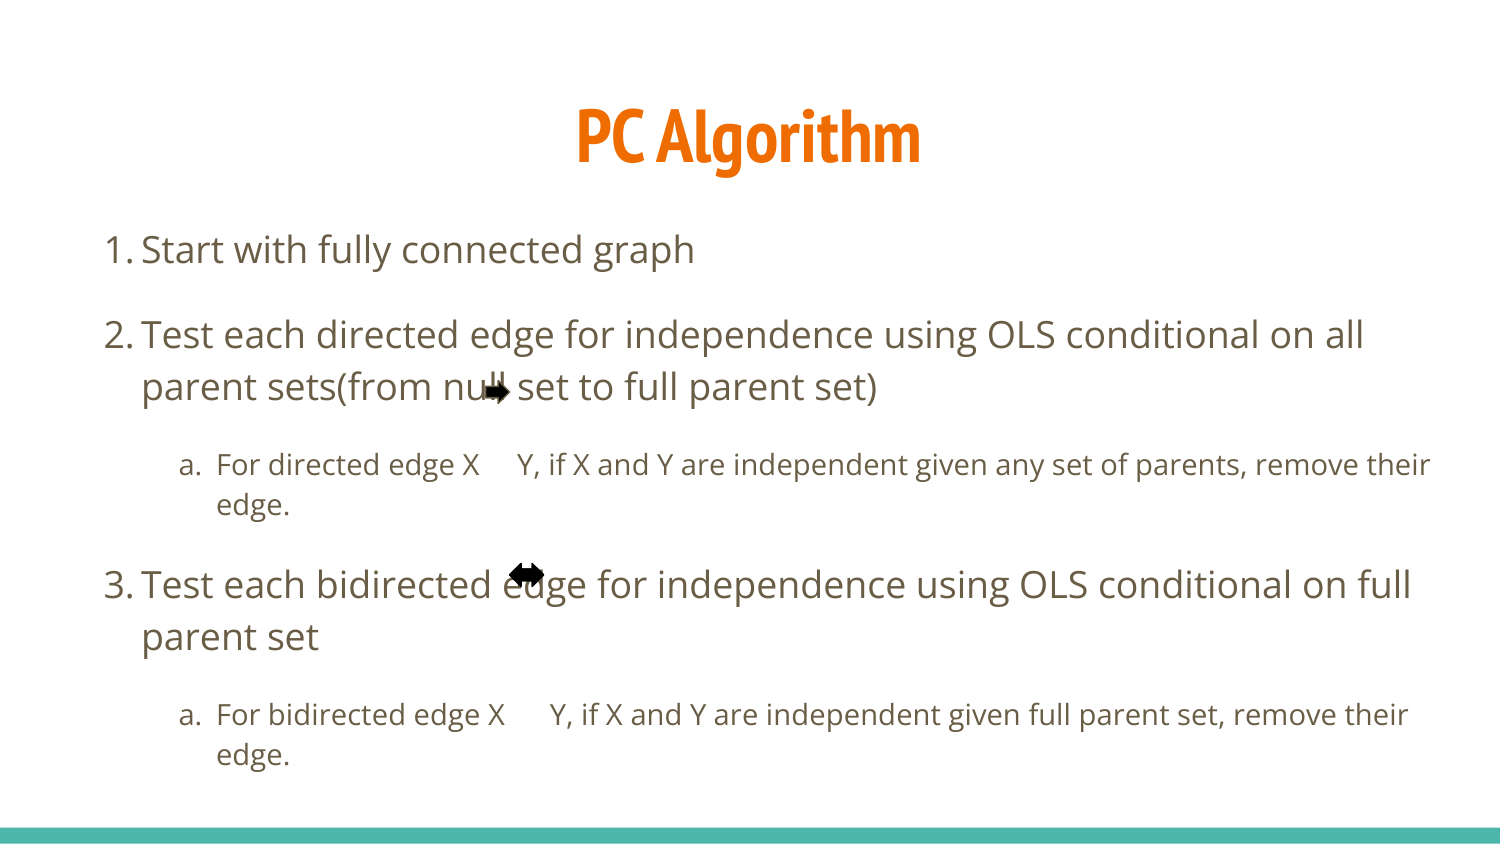

# PC Algorithm
Start with fully connected graph
Test each directed edge for independence using OLS conditional on all parent sets(from null set to full parent set)
For directed edge X     Y, if X and Y are independent given any set of parents, remove their edge.
Test each bidirected edge for independence using OLS conditional on full parent set
For bidirected edge X      Y, if X and Y are independent given full parent set, remove their edge.